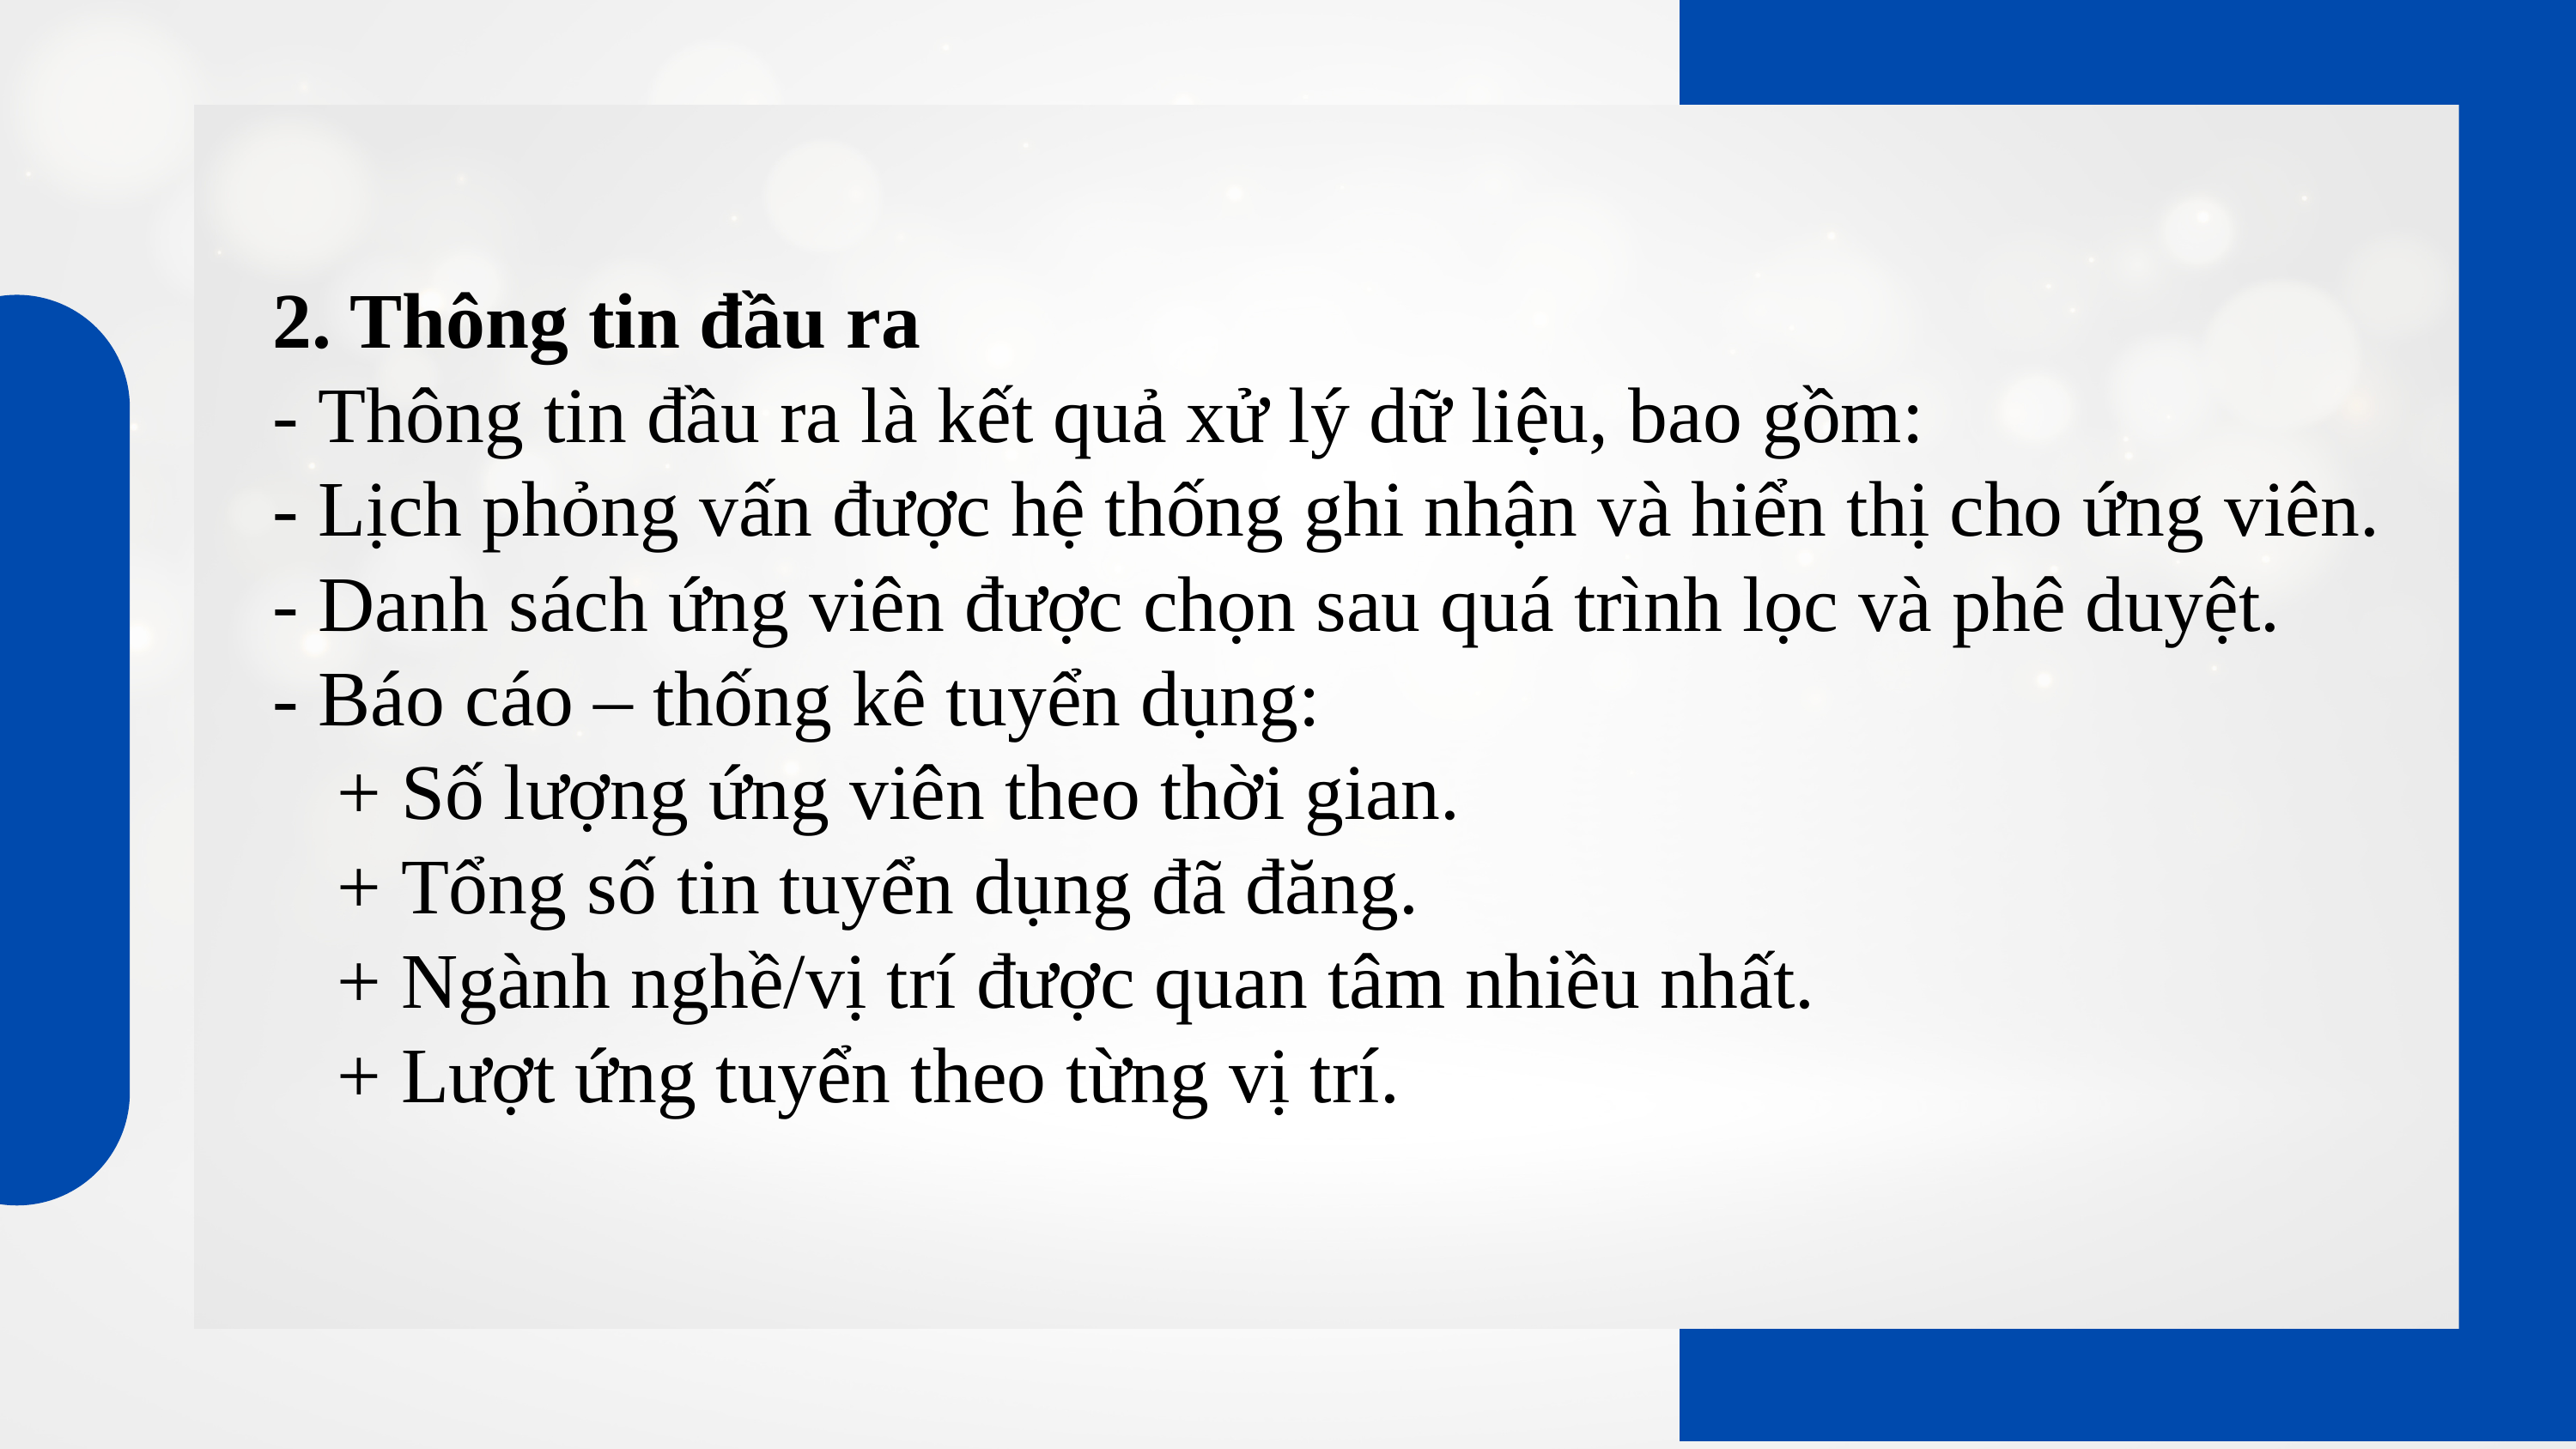

Lorem ipsum dolor sit amet, consectetur adipiscing elit, sed do eiusmod tempor incididunt ut labore et dolore
2. Thông tin đầu ra
- Thông tin đầu ra là kết quả xử lý dữ liệu, bao gồm:
- Lịch phỏng vấn được hệ thống ghi nhận và hiển thị cho ứng viên.
- Danh sách ứng viên được chọn sau quá trình lọc và phê duyệt.
- Báo cáo – thống kê tuyển dụng:
+ Số lượng ứng viên theo thời gian.
+ Tổng số tin tuyển dụng đã đăng.
+ Ngành nghề/vị trí được quan tâm nhiều nhất.
+ Lượt ứng tuyển theo từng vị trí.
1

Lorem ipsum dolor sit amet, consectetur adipiscing elit, sed do eiusmod tempor incididunt ut labore et dolore
2

Lorem ipsum dolor sit amet, consectetur adipiscing elit, sed do eiusmod tempor incididunt ut labore et dolore
3